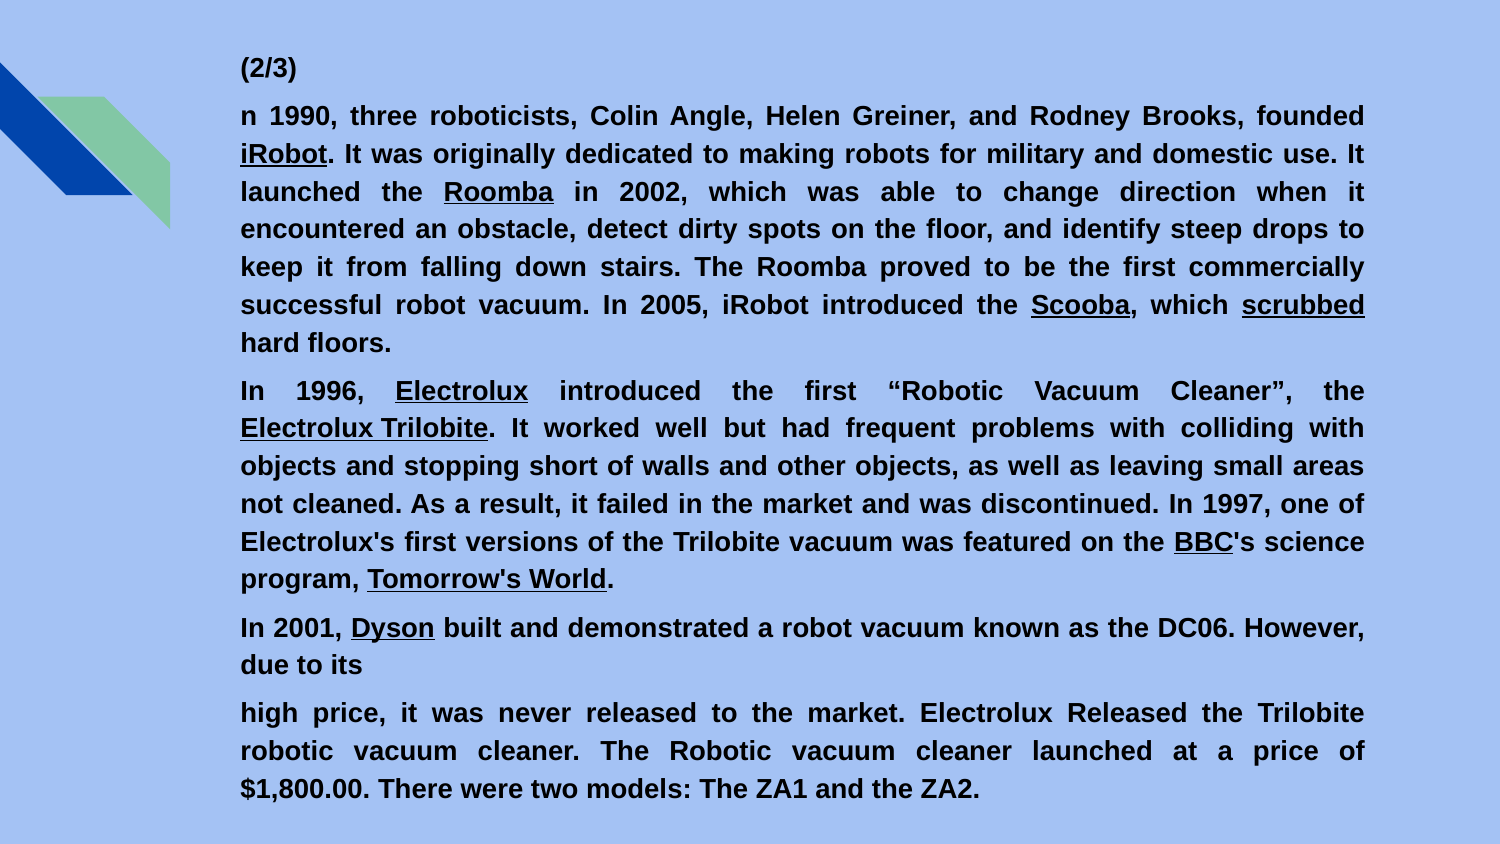

(2/3)
n 1990, three roboticists, Colin Angle, Helen Greiner, and Rodney Brooks, founded iRobot. It was originally dedicated to making robots for military and domestic use. It launched the Roomba in 2002, which was able to change direction when it encountered an obstacle, detect dirty spots on the floor, and identify steep drops to keep it from falling down stairs. The Roomba proved to be the first commercially successful robot vacuum. In 2005, iRobot introduced the Scooba, which scrubbed hard floors.
In 1996, Electrolux introduced the first “Robotic Vacuum Cleaner”, the Electrolux Trilobite. It worked well but had frequent problems with colliding with objects and stopping short of walls and other objects, as well as leaving small areas not cleaned. As a result, it failed in the market and was discontinued. In 1997, one of Electrolux's first versions of the Trilobite vacuum was featured on the BBC's science program, Tomorrow's World.
In 2001, Dyson built and demonstrated a robot vacuum known as the DC06. However, due to its
high price, it was never released to the market. Electrolux Released the Trilobite robotic vacuum cleaner. The Robotic vacuum cleaner launched at a price of $1,800.00. There were two models: The ZA1 and the ZA2.